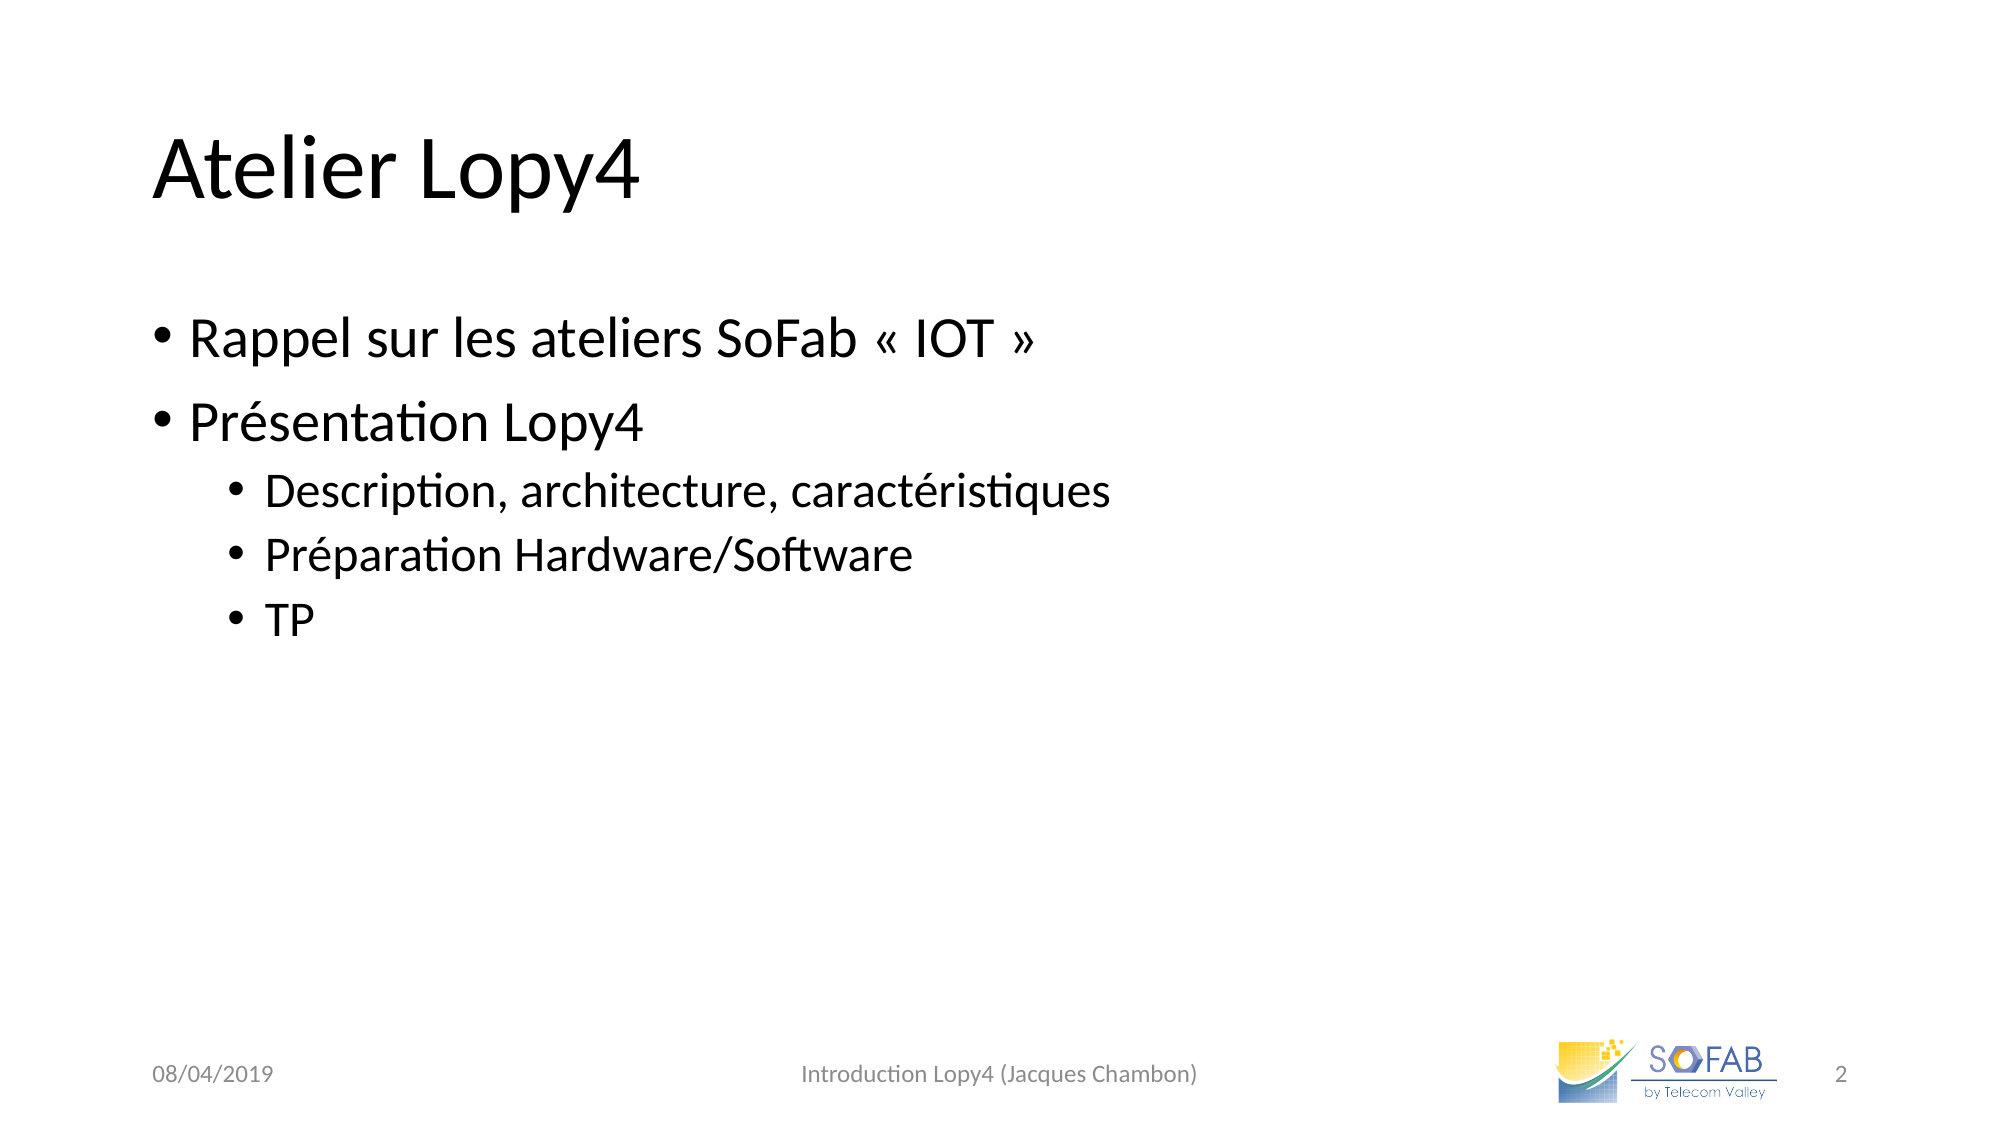

# Atelier Lopy4
Rappel sur les ateliers SoFab « IOT »
Présentation Lopy4
Description, architecture, caractéristiques
Préparation Hardware/Software
TP
08/04/2019
Introduction Lopy4 (Jacques Chambon)
2